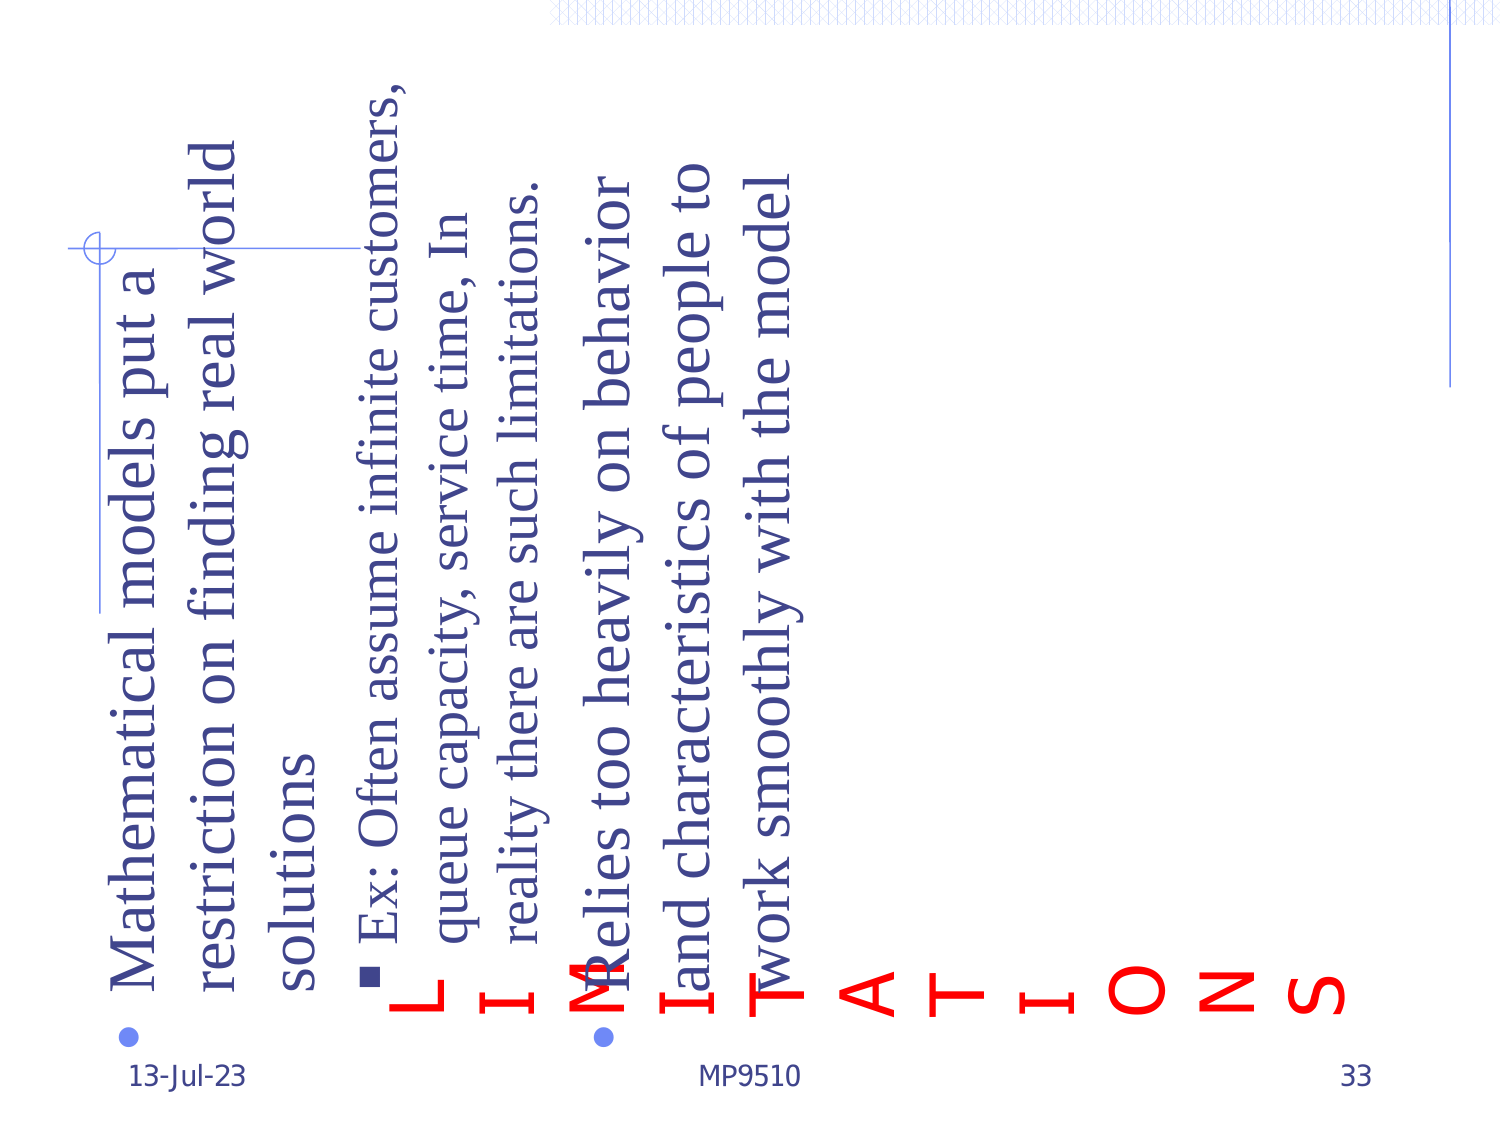

Mathematical models put a restriction on finding real world solutions
Ex: Often assume infinite customers, queue capacity, service time, In reality there are such limitations.
Relies too heavily on behavior and characteristics of people to work smoothly with the model

L
I
M
I
T
A
T
I
O
N
S
13-Jul-23
MP9510
33